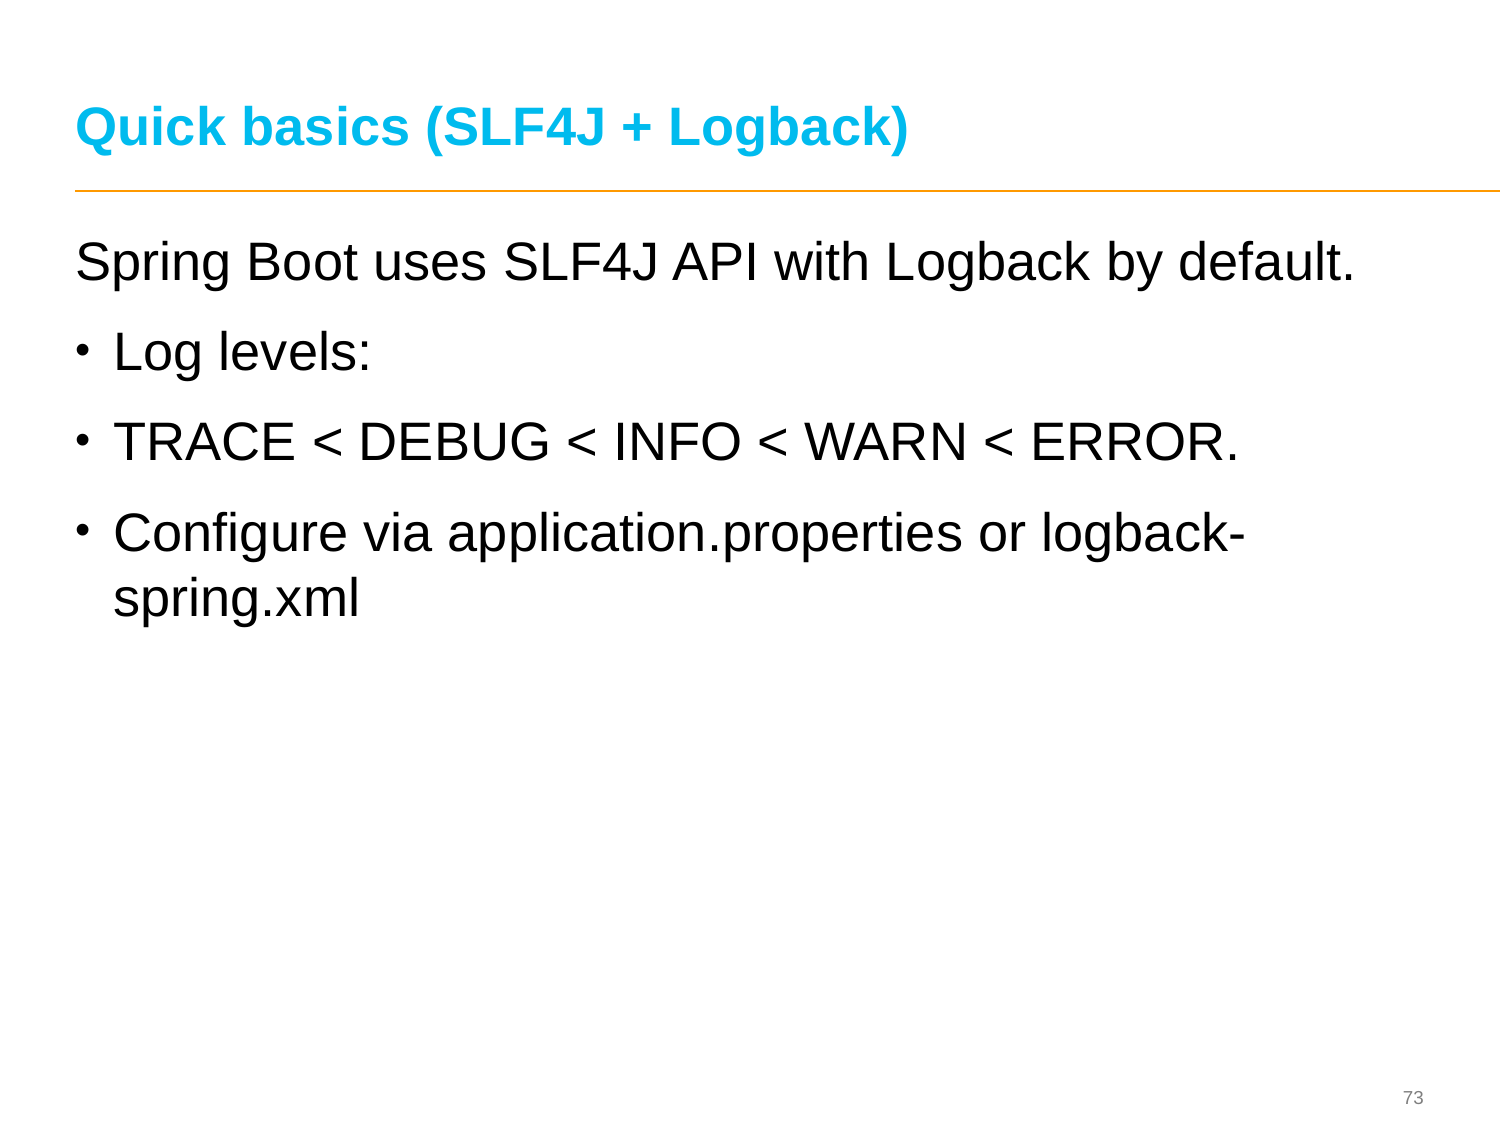

# Quick basics (SLF4J + Logback)
Spring Boot uses SLF4J API with Logback by default.
Log levels:
TRACE < DEBUG < INFO < WARN < ERROR.
Configure via application.properties or logback-spring.xml